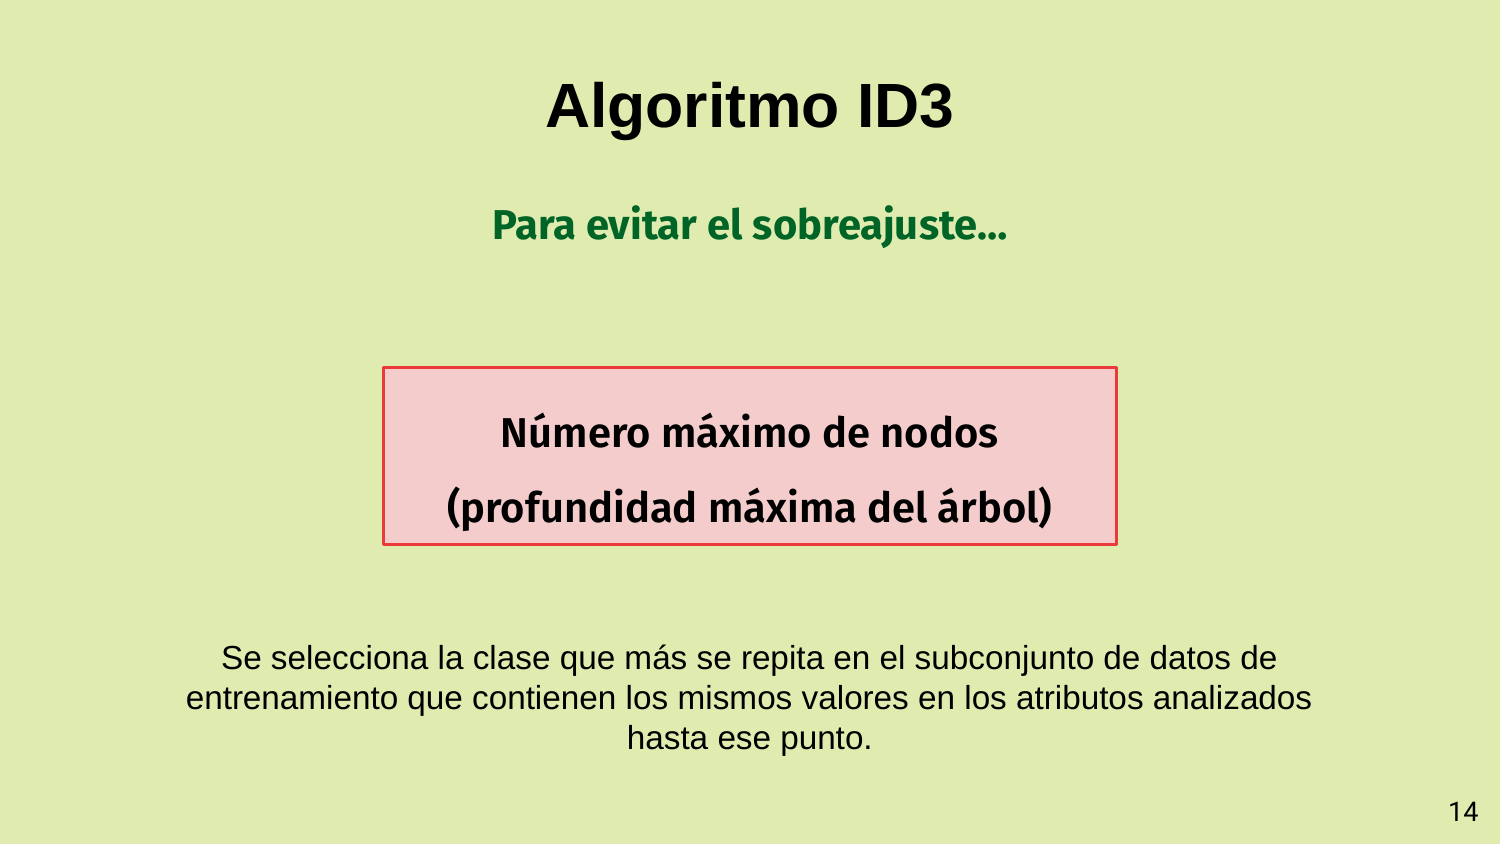

# Algoritmo ID3
Para evitar el sobreajuste…
Número máximo de nodos (profundidad máxima del árbol)
Se selecciona la clase que más se repita en el subconjunto de datos de entrenamiento que contienen los mismos valores en los atributos analizados hasta ese punto.
14